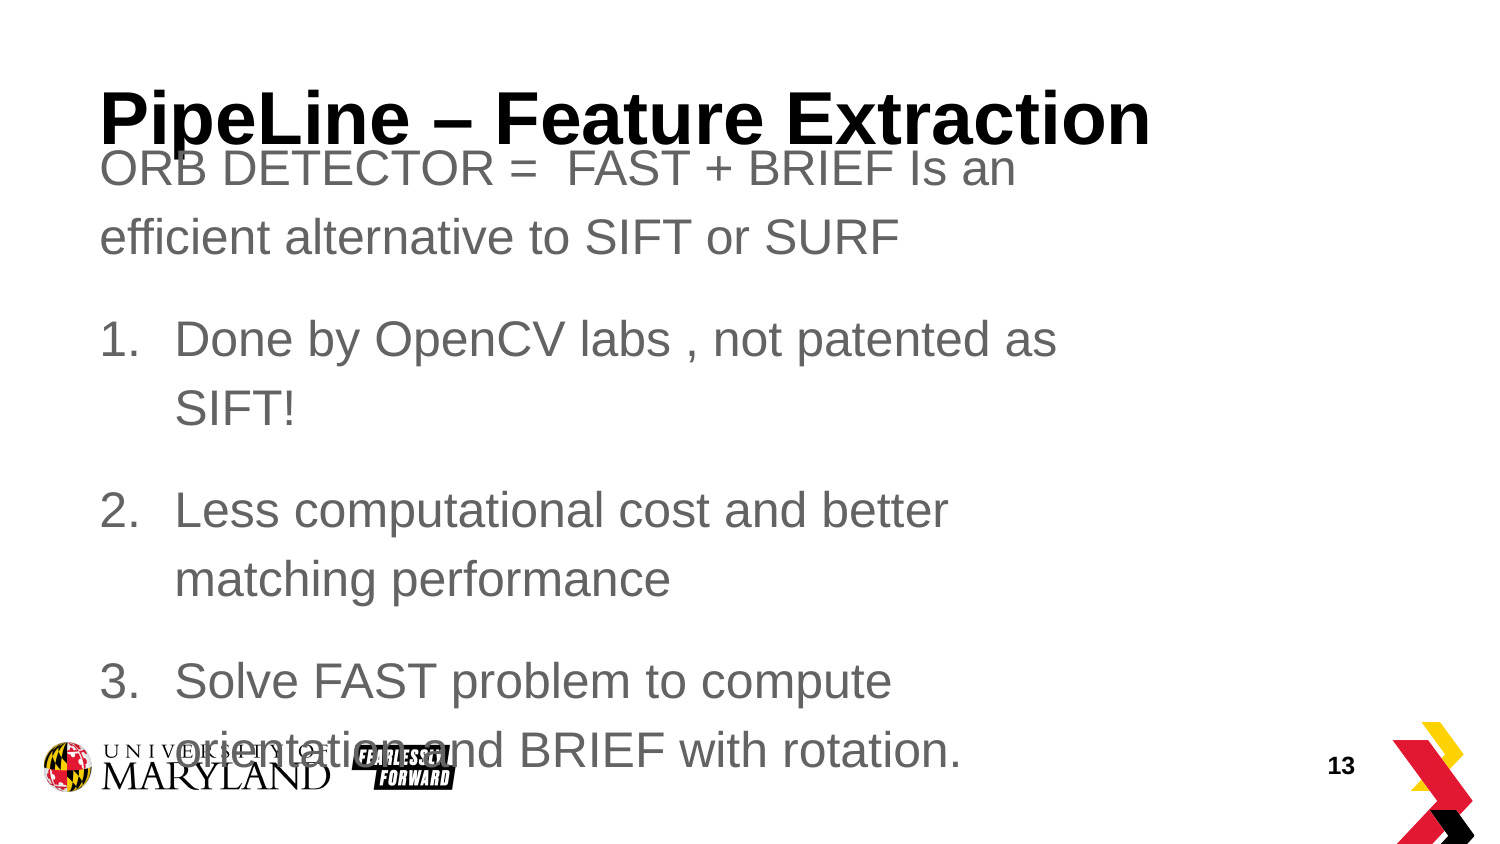

# PipeLine – Feature Extraction
ORB DETECTOR =  FAST + BRIEF Is an efficient alternative to SIFT or SURF
Done by OpenCV labs , not patented as SIFT!
Less computational cost and better matching performance
Solve FAST problem to compute orientation and BRIEF with rotation.
13